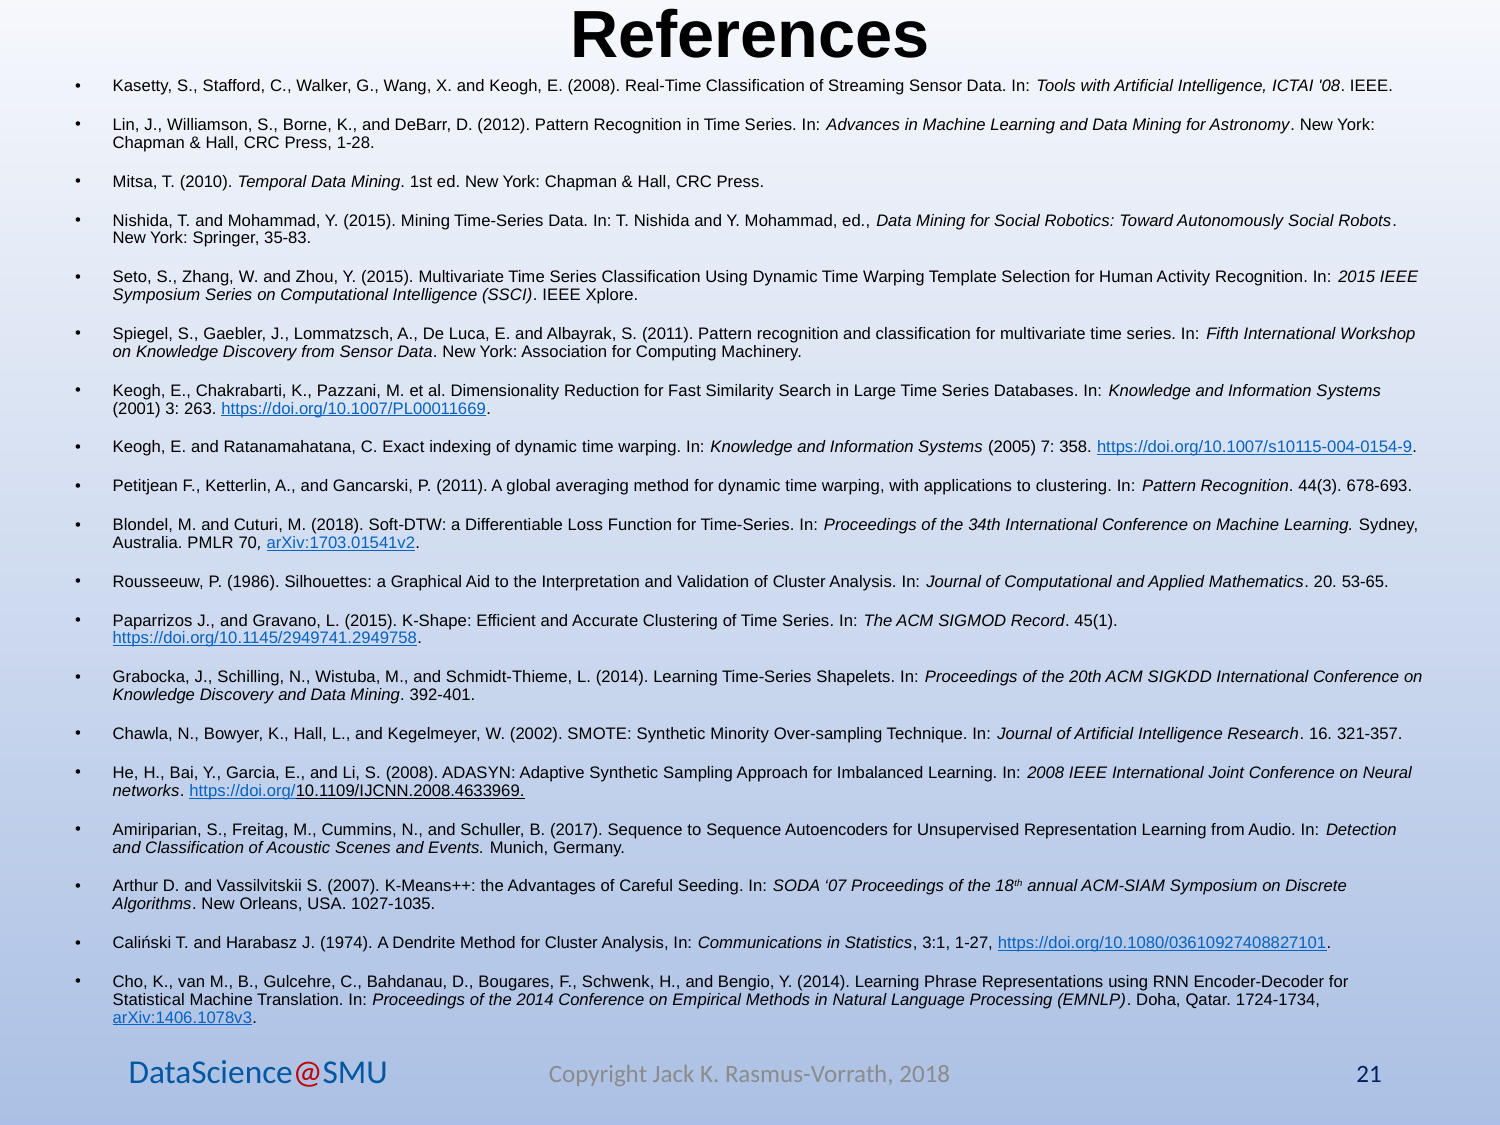

# References
Kasetty, S., Stafford, C., Walker, G., Wang, X. and Keogh, E. (2008). Real-Time Classification of Streaming Sensor Data. In: Tools with Artificial Intelligence, ICTAI '08. IEEE.
Lin, J., Williamson, S., Borne, K., and DeBarr, D. (2012). Pattern Recognition in Time Series. In: Advances in Machine Learning and Data Mining for Astronomy. New York: Chapman & Hall, CRC Press, 1-28.
Mitsa, T. (2010). Temporal Data Mining. 1st ed. New York: Chapman & Hall, CRC Press.
Nishida, T. and Mohammad, Y. (2015). Mining Time-Series Data. In: T. Nishida and Y. Mohammad, ed., Data Mining for Social Robotics: Toward Autonomously Social Robots. New York: Springer, 35-83.
Seto, S., Zhang, W. and Zhou, Y. (2015). Multivariate Time Series Classification Using Dynamic Time Warping Template Selection for Human Activity Recognition. In: 2015 IEEE Symposium Series on Computational Intelligence (SSCI). IEEE Xplore.
Spiegel, S., Gaebler, J., Lommatzsch, A., De Luca, E. and Albayrak, S. (2011). Pattern recognition and classification for multivariate time series. In: Fifth International Workshop on Knowledge Discovery from Sensor Data. New York: Association for Computing Machinery.
Keogh, E., Chakrabarti, K., Pazzani, M. et al. Dimensionality Reduction for Fast Similarity Search in Large Time Series Databases. In: Knowledge and Information Systems (2001) 3: 263. https://doi.org/10.1007/PL00011669.
Keogh, E. and Ratanamahatana, C. Exact indexing of dynamic time warping. In: Knowledge and Information Systems (2005) 7: 358. https://doi.org/10.1007/s10115-004-0154-9.
Petitjean F., Ketterlin, A., and Gancarski, P. (2011). A global averaging method for dynamic time warping, with applications to clustering. In: Pattern Recognition. 44(3). 678-693.
Blondel, M. and Cuturi, M. (2018). Soft-DTW: a Differentiable Loss Function for Time-Series. In: Proceedings of the 34th International Conference on Machine Learning. Sydney, Australia. PMLR 70, arXiv:1703.01541v2.
Rousseeuw, P. (1986). Silhouettes: a Graphical Aid to the Interpretation and Validation of Cluster Analysis. In: Journal of Computational and Applied Mathematics. 20. 53-65.
Paparrizos J., and Gravano, L. (2015). K-Shape: Efficient and Accurate Clustering of Time Series. In: The ACM SIGMOD Record. 45(1). https://doi.org/10.1145/2949741.2949758.
Grabocka, J., Schilling, N., Wistuba, M., and Schmidt-Thieme, L. (2014). Learning Time-Series Shapelets. In: Proceedings of the 20th ACM SIGKDD International Conference on Knowledge Discovery and Data Mining. 392-401.
Chawla, N., Bowyer, K., Hall, L., and Kegelmeyer, W. (2002). SMOTE: Synthetic Minority Over-sampling Technique. In: Journal of Artificial Intelligence Research. 16. 321-357.
He, H., Bai, Y., Garcia, E., and Li, S. (2008). ADASYN: Adaptive Synthetic Sampling Approach for Imbalanced Learning. In: 2008 IEEE International Joint Conference on Neural networks. https://doi.org/10.1109/IJCNN.2008.4633969.
Amiriparian, S., Freitag, M., Cummins, N., and Schuller, B. (2017). Sequence to Sequence Autoencoders for Unsupervised Representation Learning from Audio. In: Detection and Classification of Acoustic Scenes and Events. Munich, Germany.
Arthur D. and Vassilvitskii S. (2007). K-Means++: the Advantages of Careful Seeding. In: SODA ‘07 Proceedings of the 18th annual ACM-SIAM Symposium on Discrete Algorithms. New Orleans, USA. 1027-1035.
Caliński T. and Harabasz J. (1974). A Dendrite Method for Cluster Analysis, In: Communications in Statistics, 3:1, 1-27, https://doi.org/10.1080/03610927408827101.
Cho, K., van M., B., Gulcehre, C., Bahdanau, D., Bougares, F., Schwenk, H., and Bengio, Y. (2014). Learning Phrase Representations using RNN Encoder-Decoder for Statistical Machine Translation. In: Proceedings of the 2014 Conference on Empirical Methods in Natural Language Processing (EMNLP). Doha, Qatar. 1724-1734, arXiv:1406.1078v3.
Copyright Jack K. Rasmus-Vorrath, 2018
21